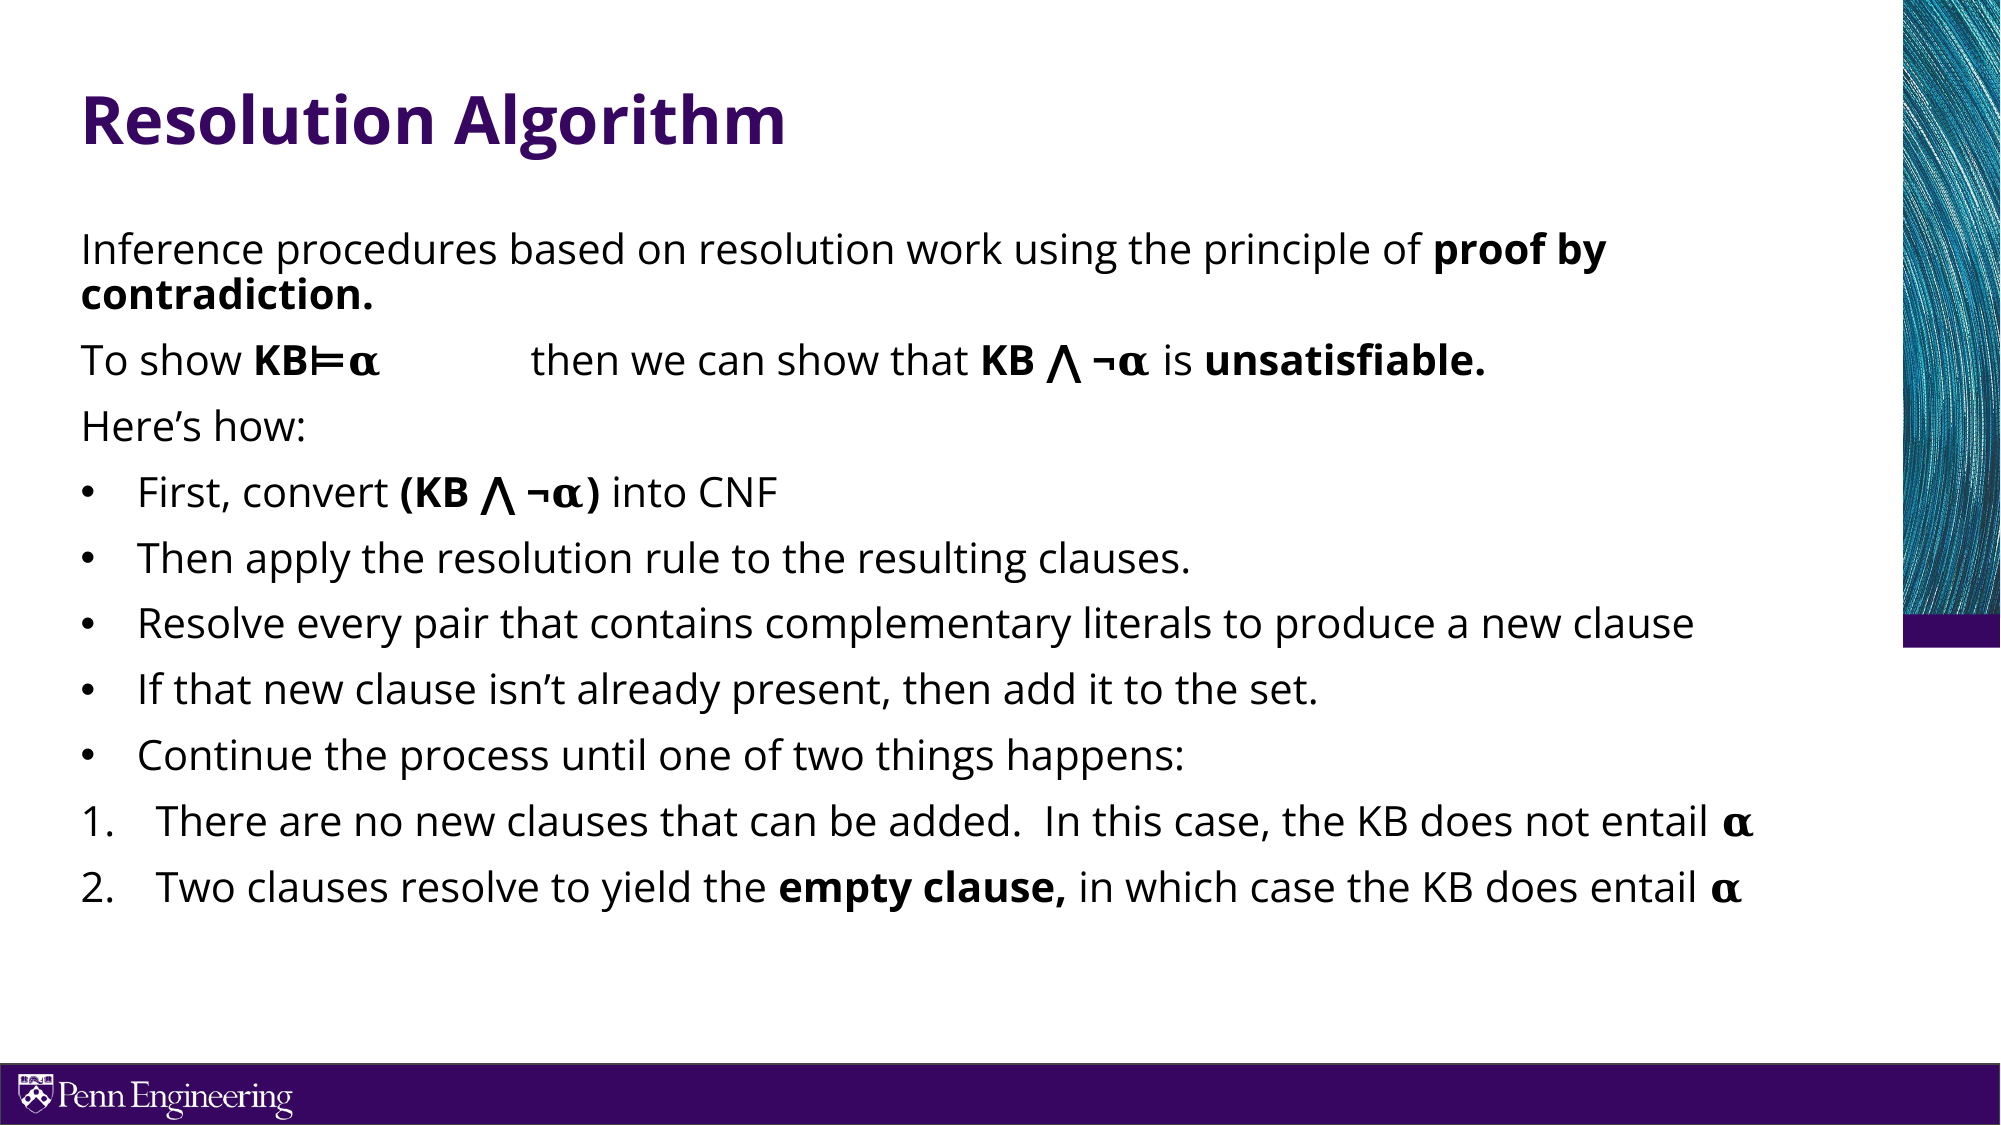

# Resolution Algorithm
Inference procedures based on resolution work using the principle of proof by contradiction.
To show KB⊨𝛂	then we can show that KB ⋀ ¬𝛂 is unsatisfiable.
Here’s how:
First, convert (KB ⋀ ¬𝛂) into CNF
Then apply the resolution rule to the resulting clauses.
Resolve every pair that contains complementary literals to produce a new clause
If that new clause isn’t already present, then add it to the set.
Continue the process until one of two things happens:
There are no new clauses that can be added.  In this case, the KB does not entail 𝛂
Two clauses resolve to yield the empty clause, in which case the KB does entail 𝛂